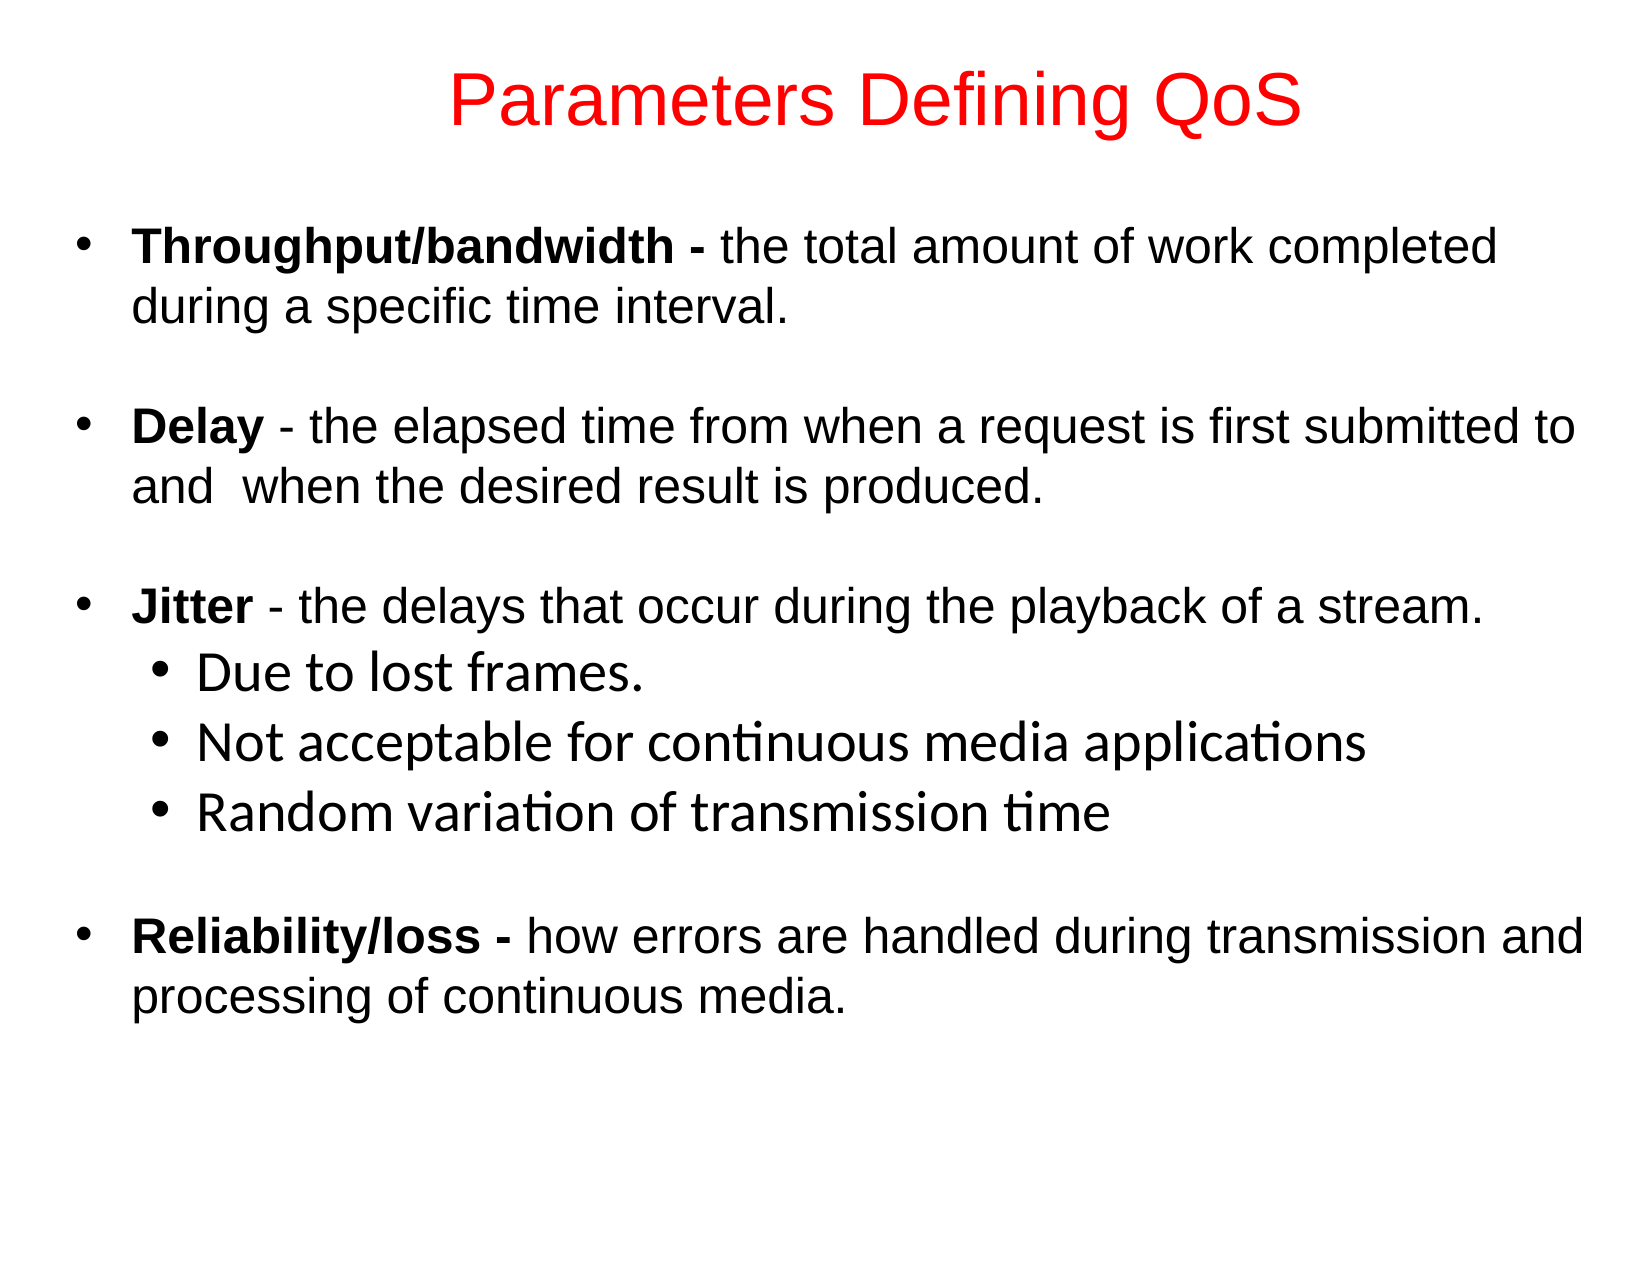

# Parameters Defining QoS
Throughput/bandwidth - the total amount of work completed during a specific time interval.

Delay - the elapsed time from when a request is first submitted to and  when the desired result is produced.

Jitter - the delays that occur during the playback of a stream.
Due to lost frames.
Not acceptable for continuous media applications
Random variation of transmission time

Reliability/loss - how errors are handled during transmission and processing of continuous media.